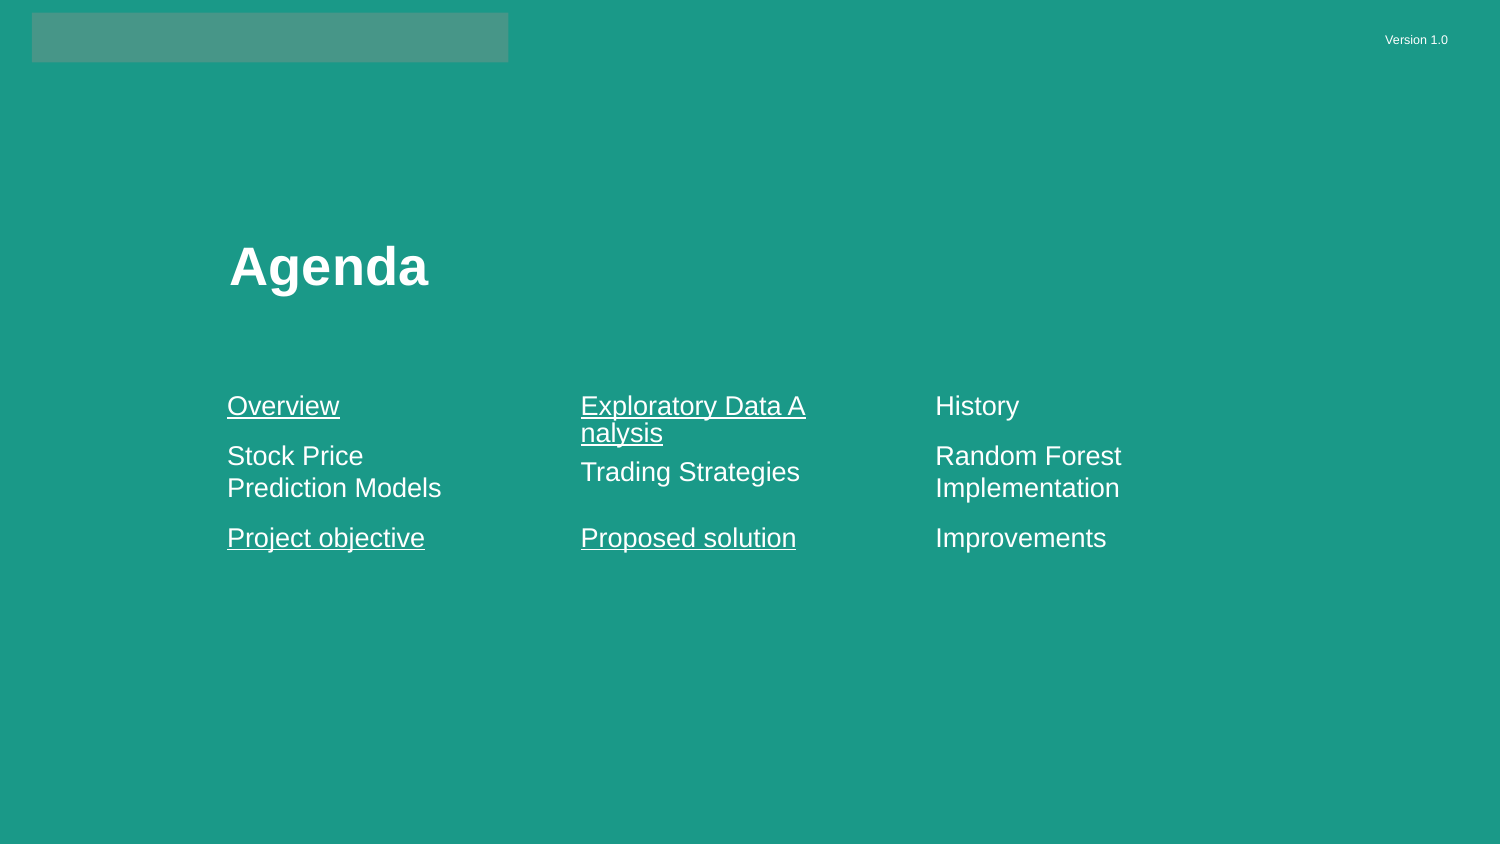

# Agenda
Overview
Exploratory Data Analysis
History
Stock Price Prediction Models
Trading Strategies
Random Forest Implementation
Project objective
Proposed solution
Improvements